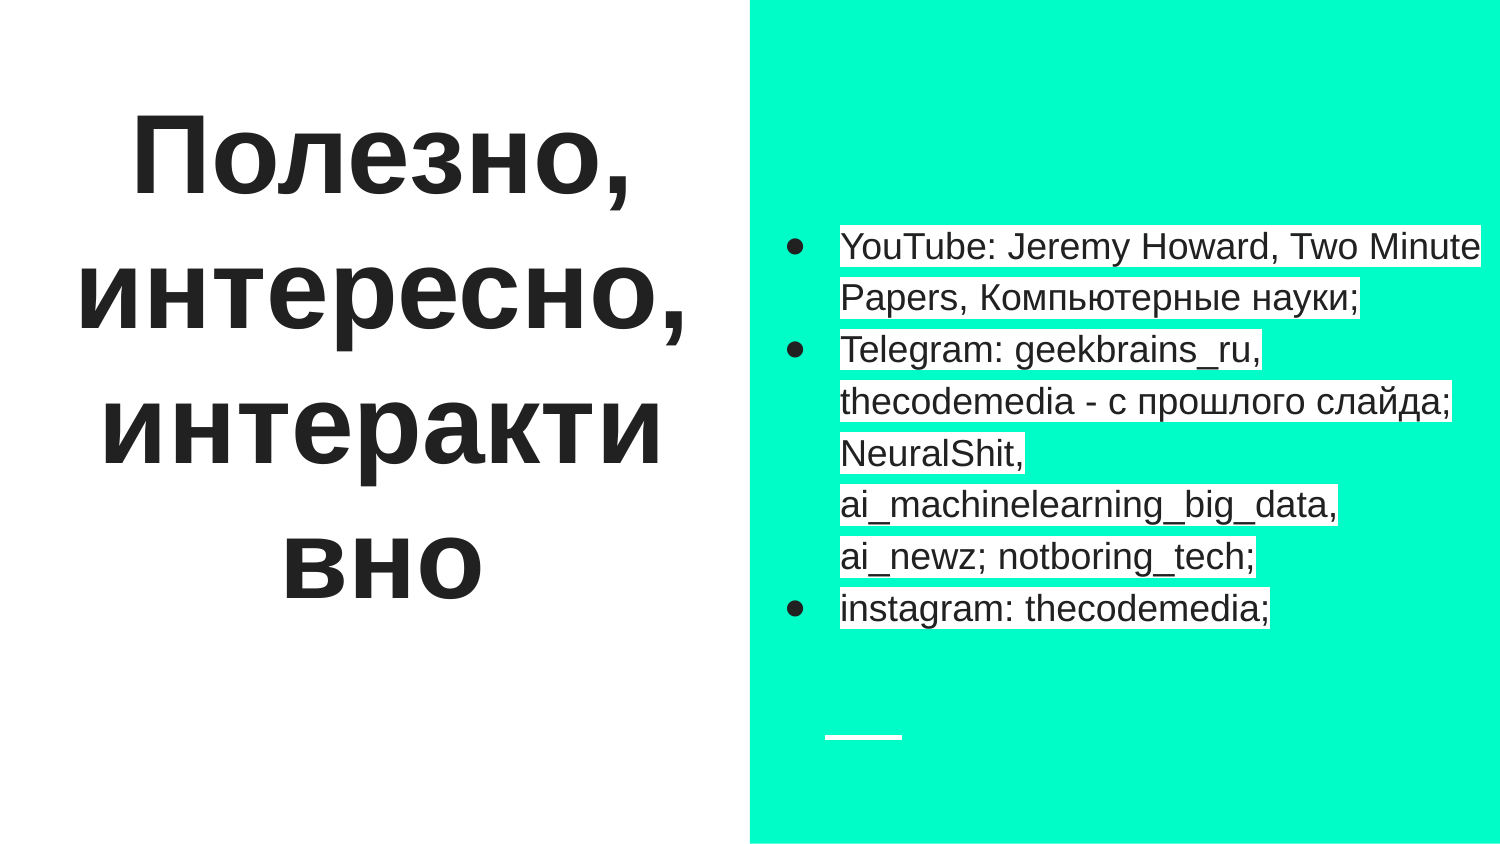

YouTube: Jeremy Howard, Two Minute Papers, Компьютерные науки;
Telegram: geekbrains_ru, thecodemedia - с прошлого слайда; NeuralShit, ai_machinelearning_big_data, ai_newz; notboring_tech;
instagram: thecodemedia;
# Полезно, интересно, интерактивно